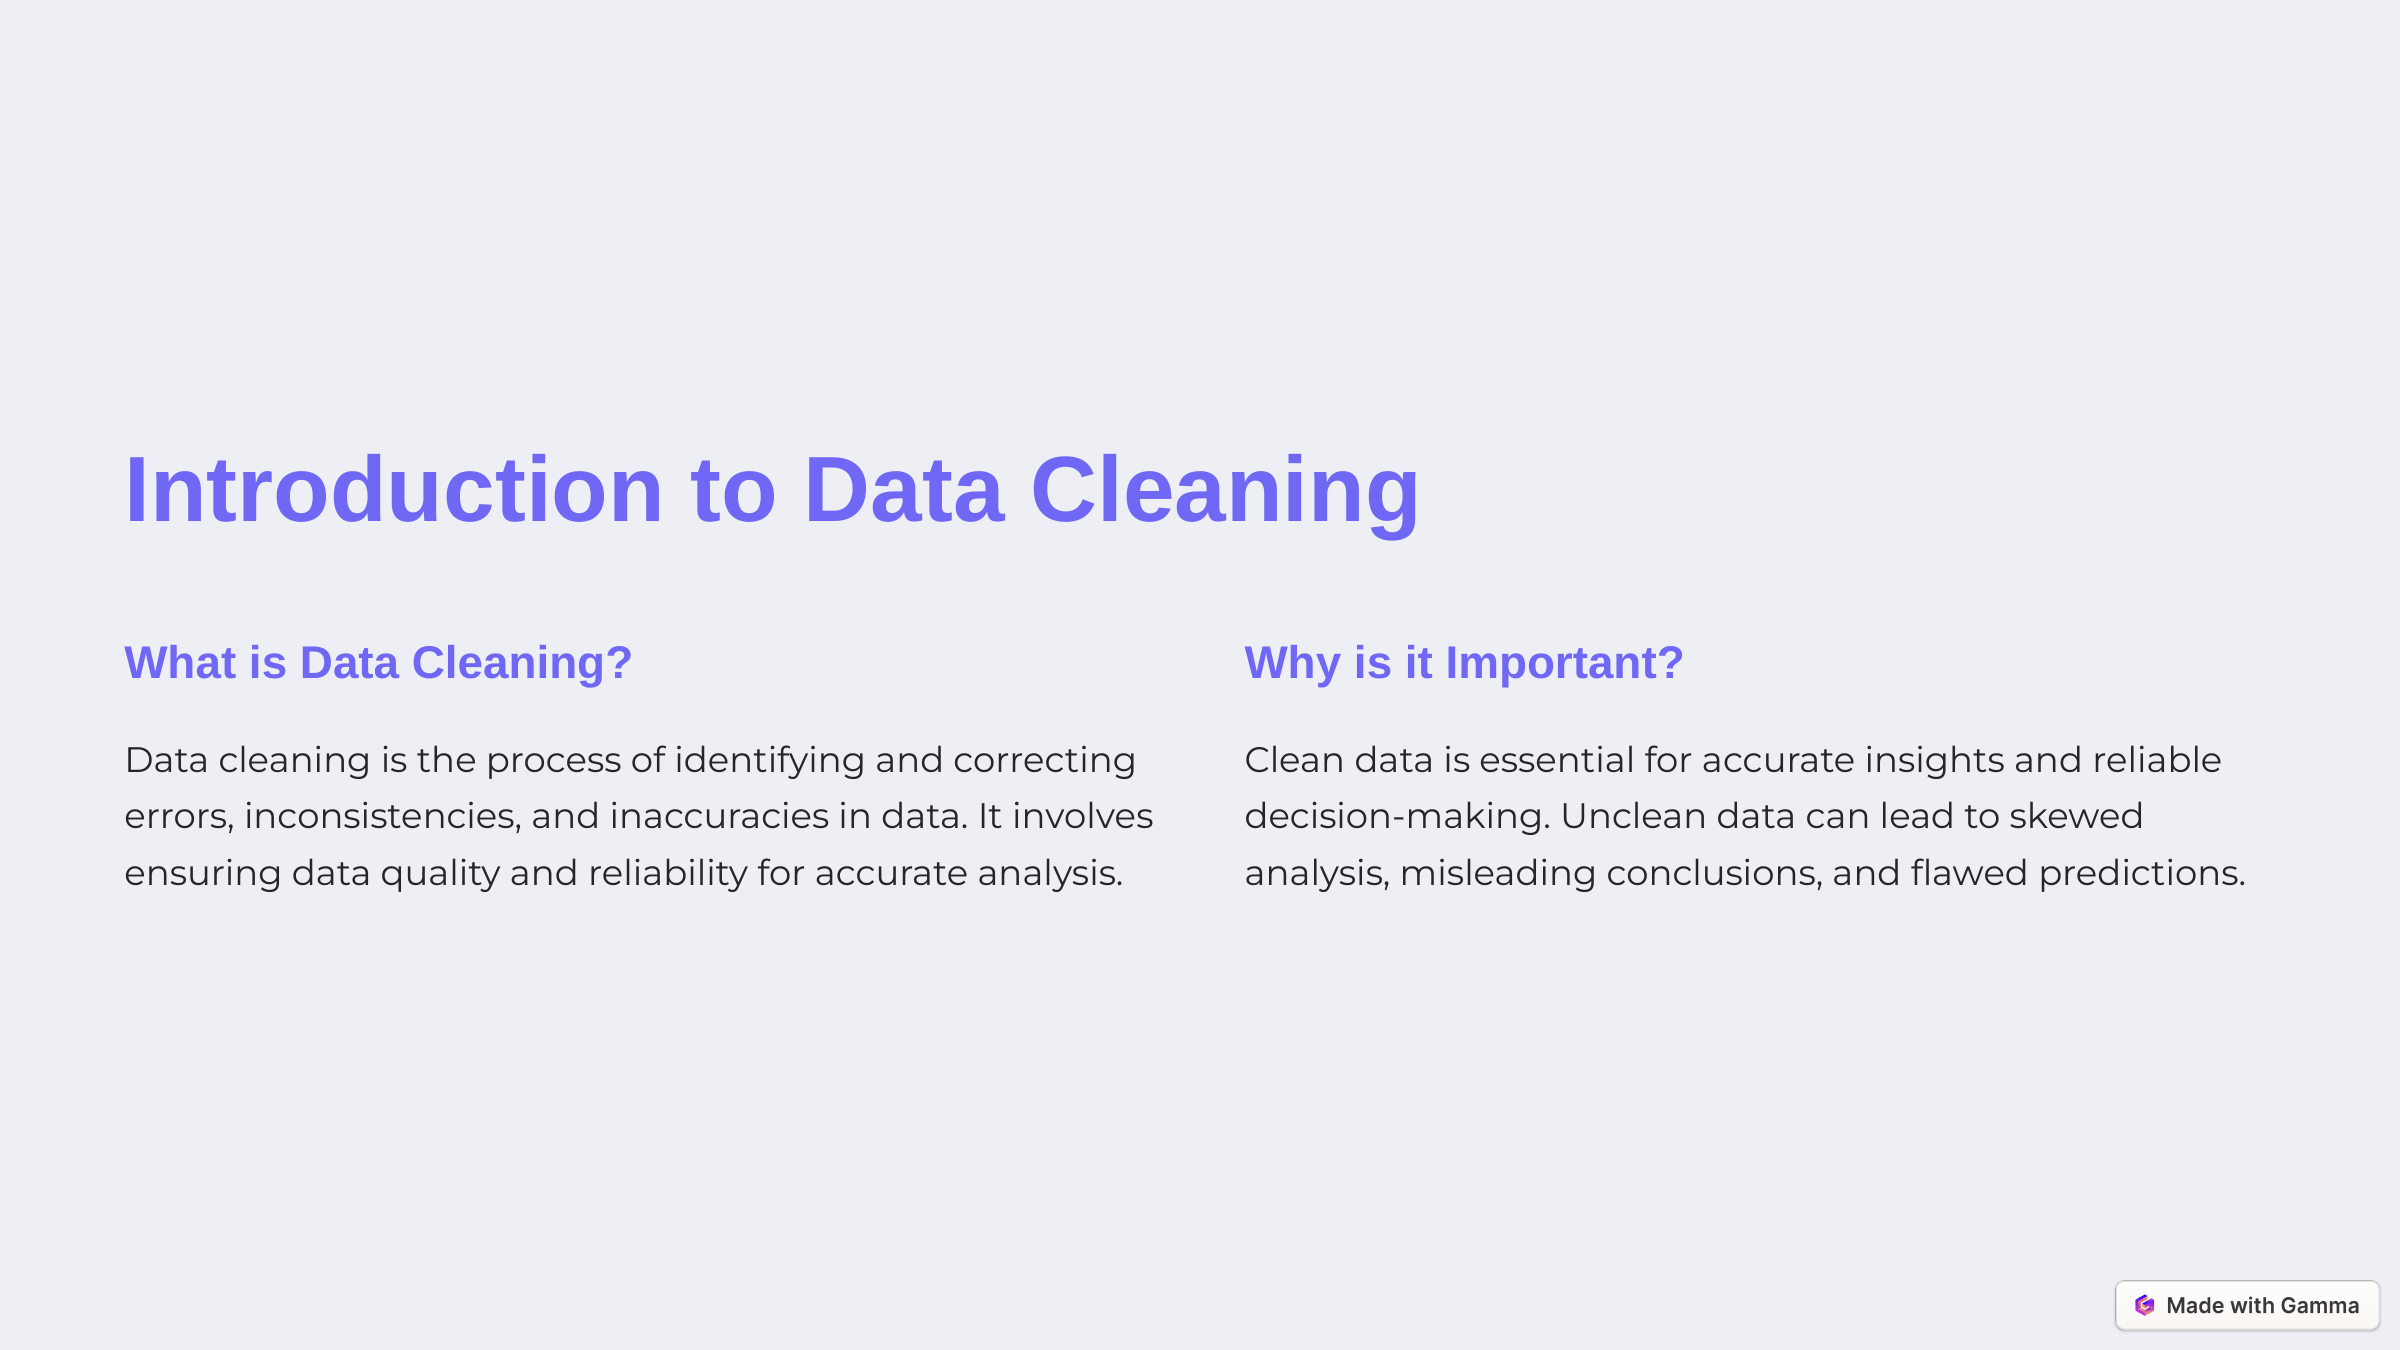

Introduction to Data Cleaning
What is Data Cleaning?
Why is it Important?
Data cleaning is the process of identifying and correcting errors, inconsistencies, and inaccuracies in data. It involves ensuring data quality and reliability for accurate analysis.
Clean data is essential for accurate insights and reliable decision-making. Unclean data can lead to skewed analysis, misleading conclusions, and flawed predictions.